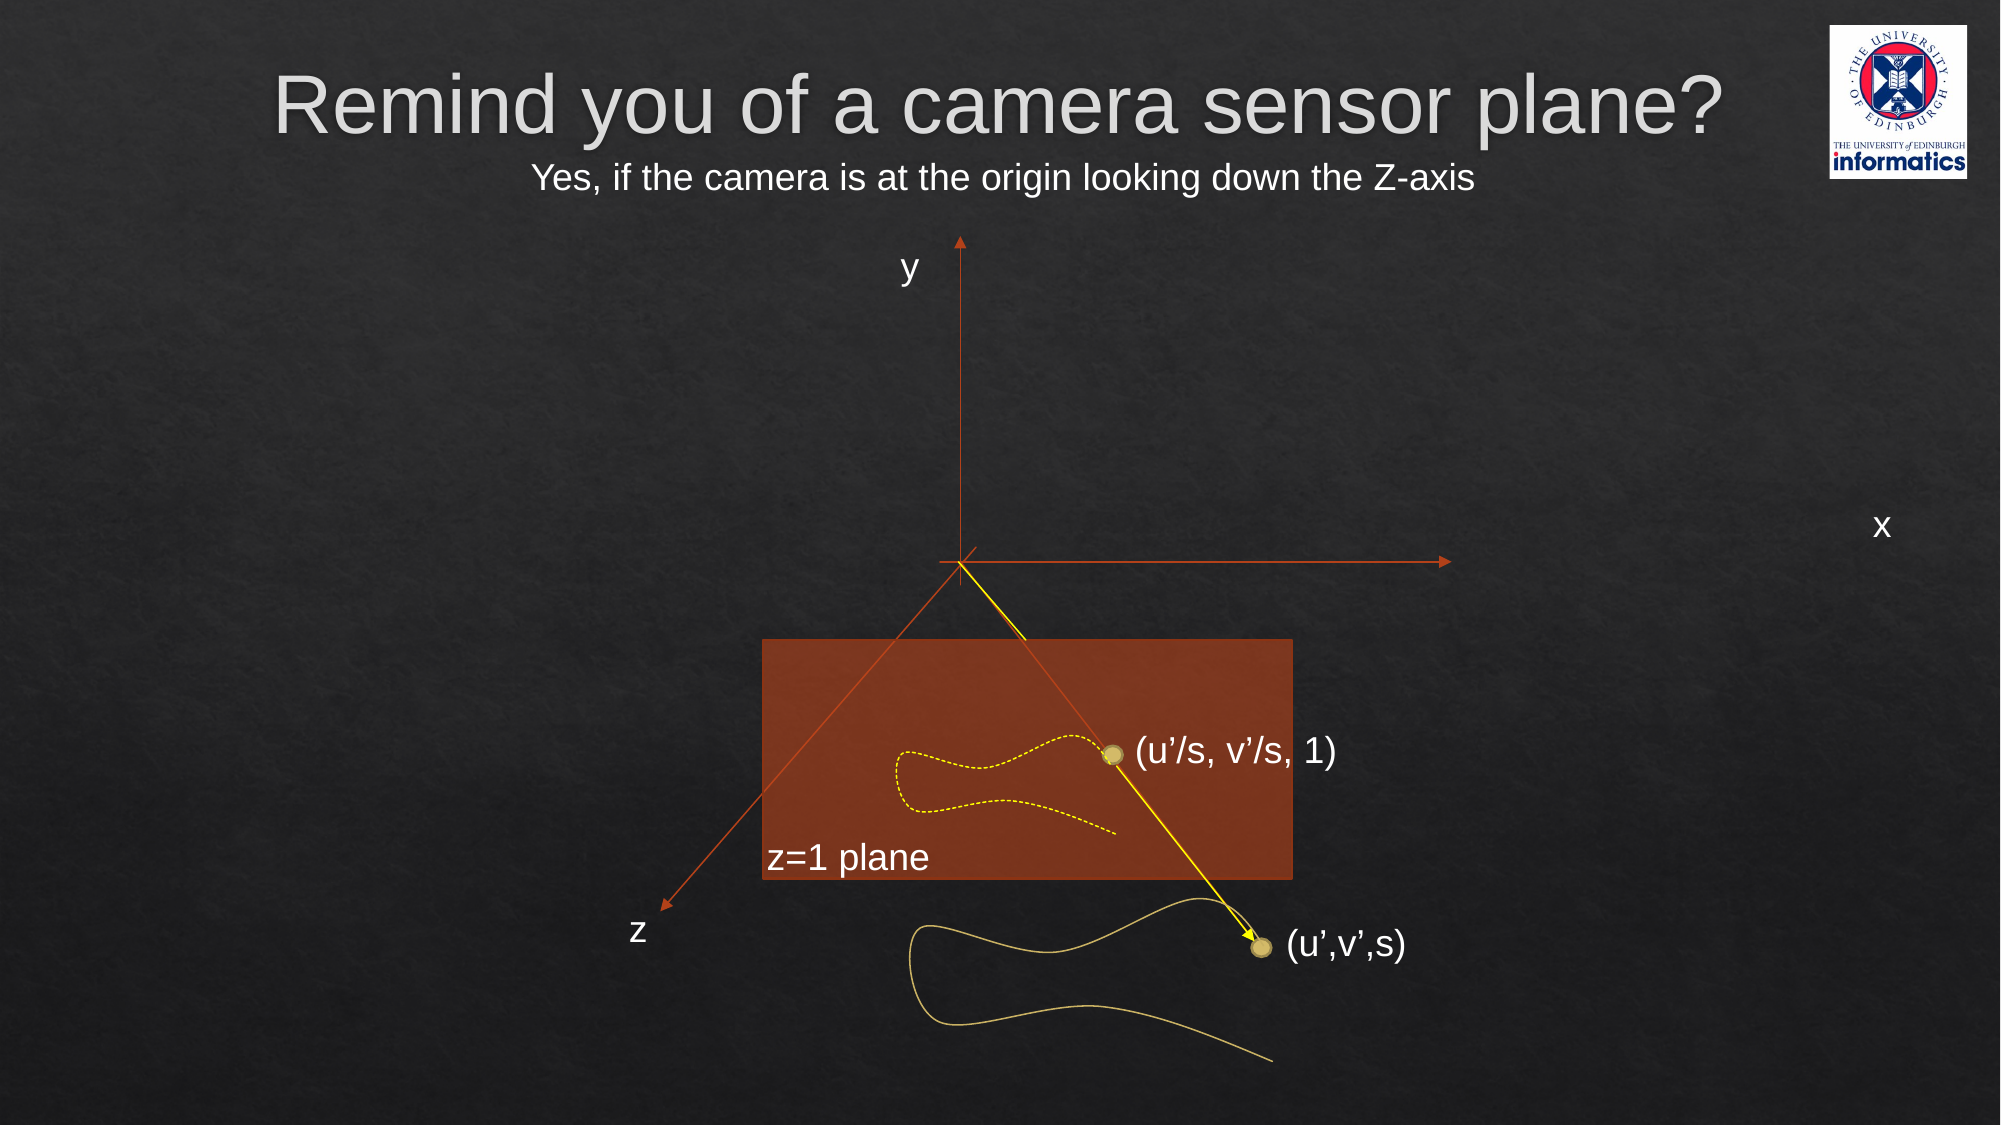

# Remind you of a camera sensor plane?
Yes, if the camera is at the origin looking down the Z-axis
y
x

(u’/s, v’/s, 1)

z=1 plane
z

(u’,v’,s)